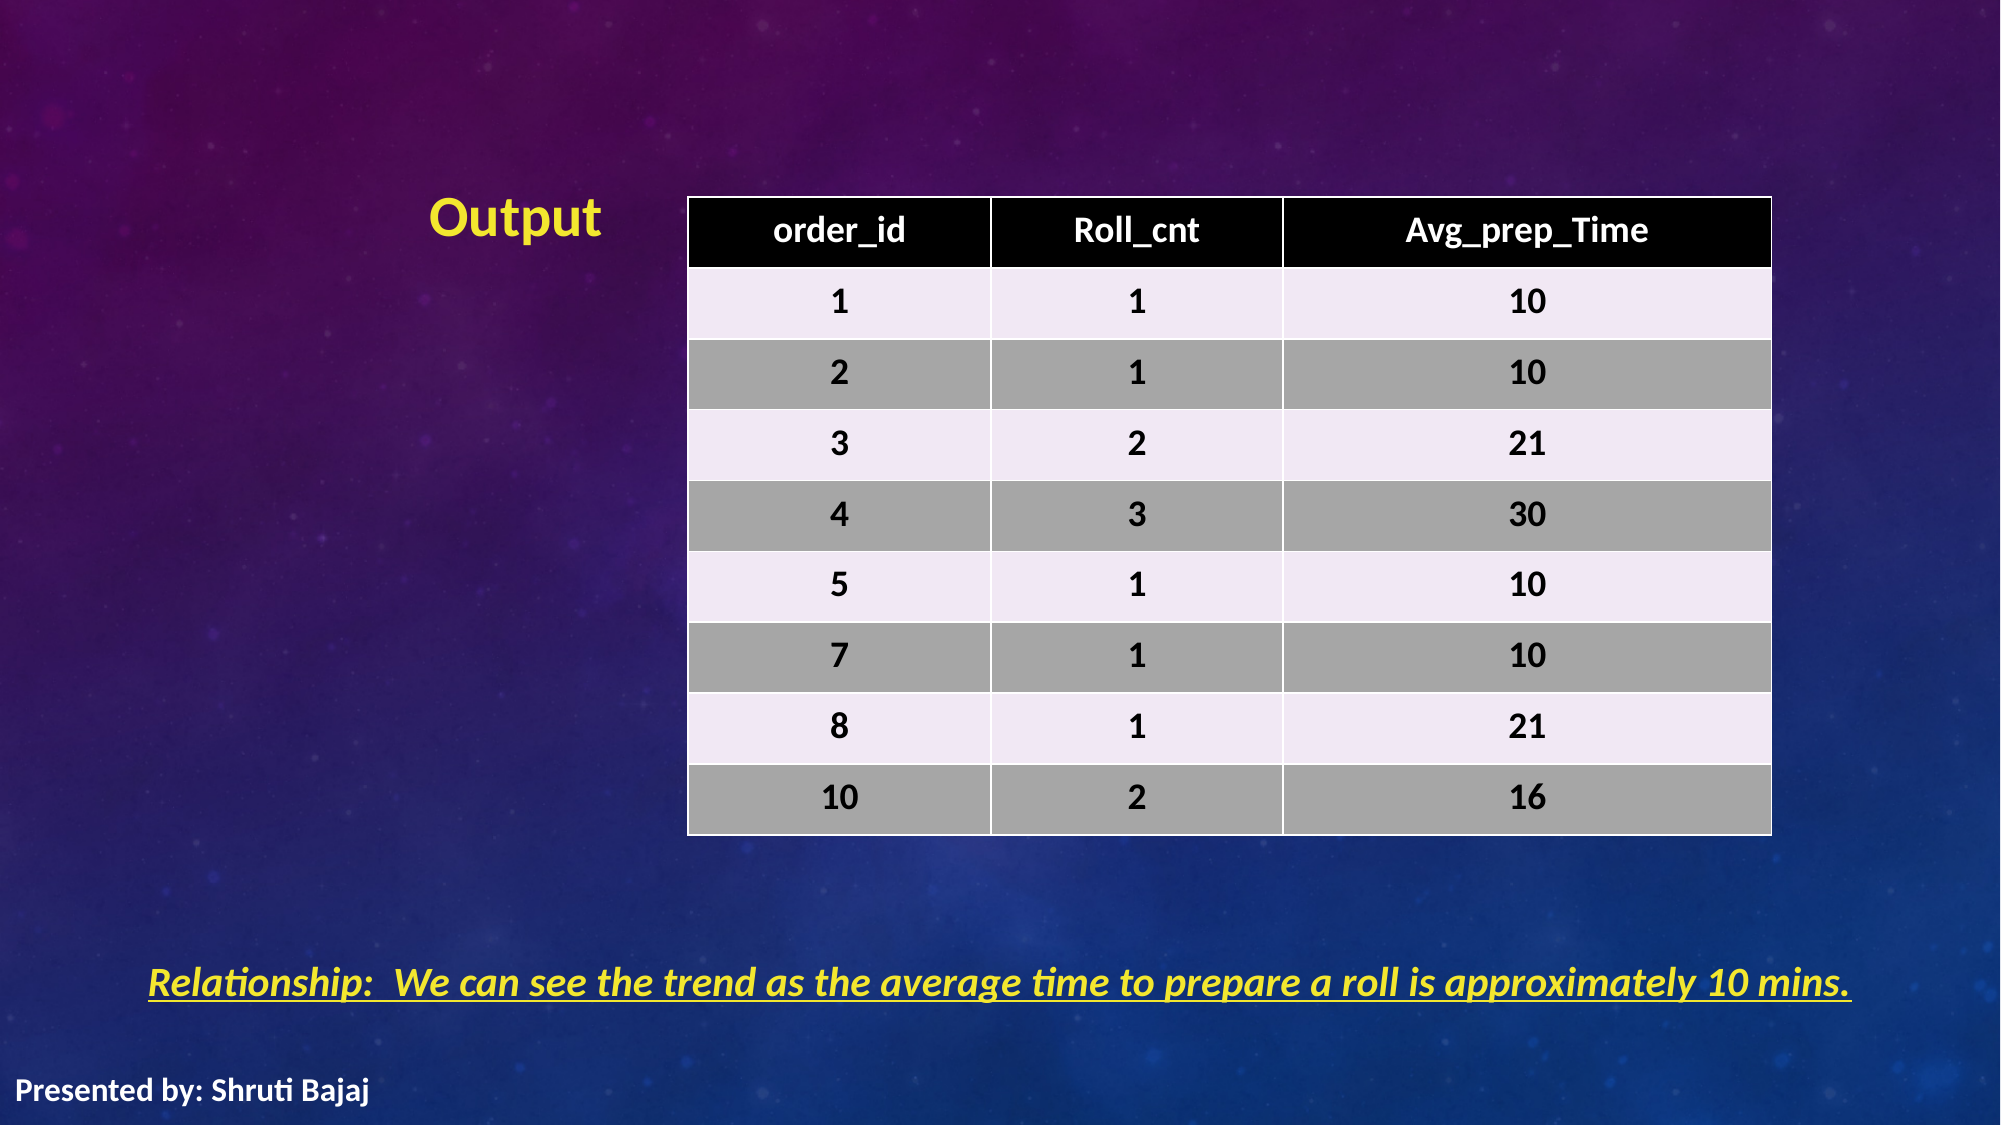

# Output
| order\_id | Roll\_cnt | Avg\_prep\_Time |
| --- | --- | --- |
| 1 | 1 | 10 |
| 2 | 1 | 10 |
| 3 | 2 | 21 |
| 4 | 3 | 30 |
| 5 | 1 | 10 |
| 7 | 1 | 10 |
| 8 | 1 | 21 |
| 10 | 2 | 16 |
Relationship:  We can see the trend as the average time to prepare a roll is approximately 10 mins.
Presented by: Shruti Bajaj